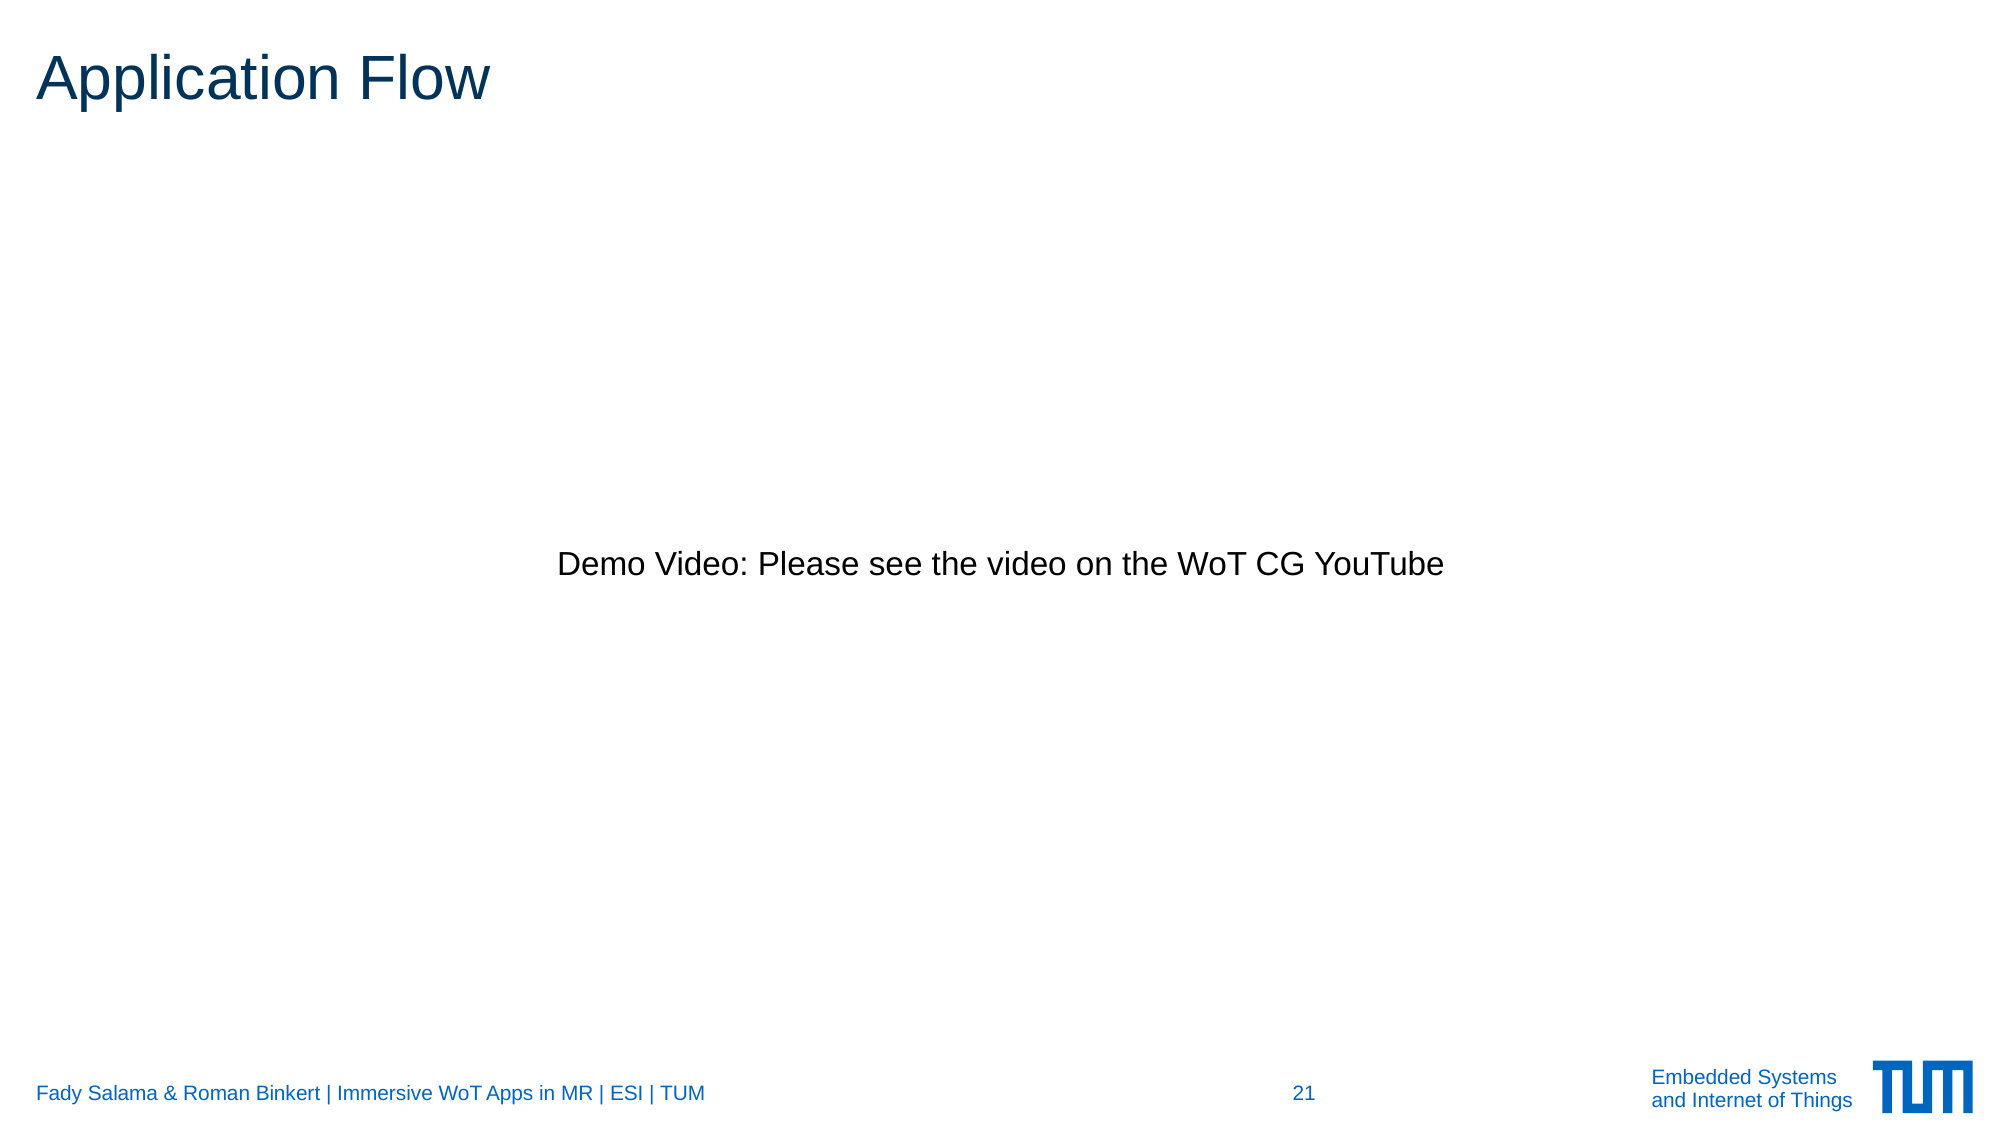

# Application Flow

Demo Video: Please see the video on the WoT CG YouTube

Fady Salama & Roman Binkert | Immersive WoT Apps in MR | ESI | TUM
21